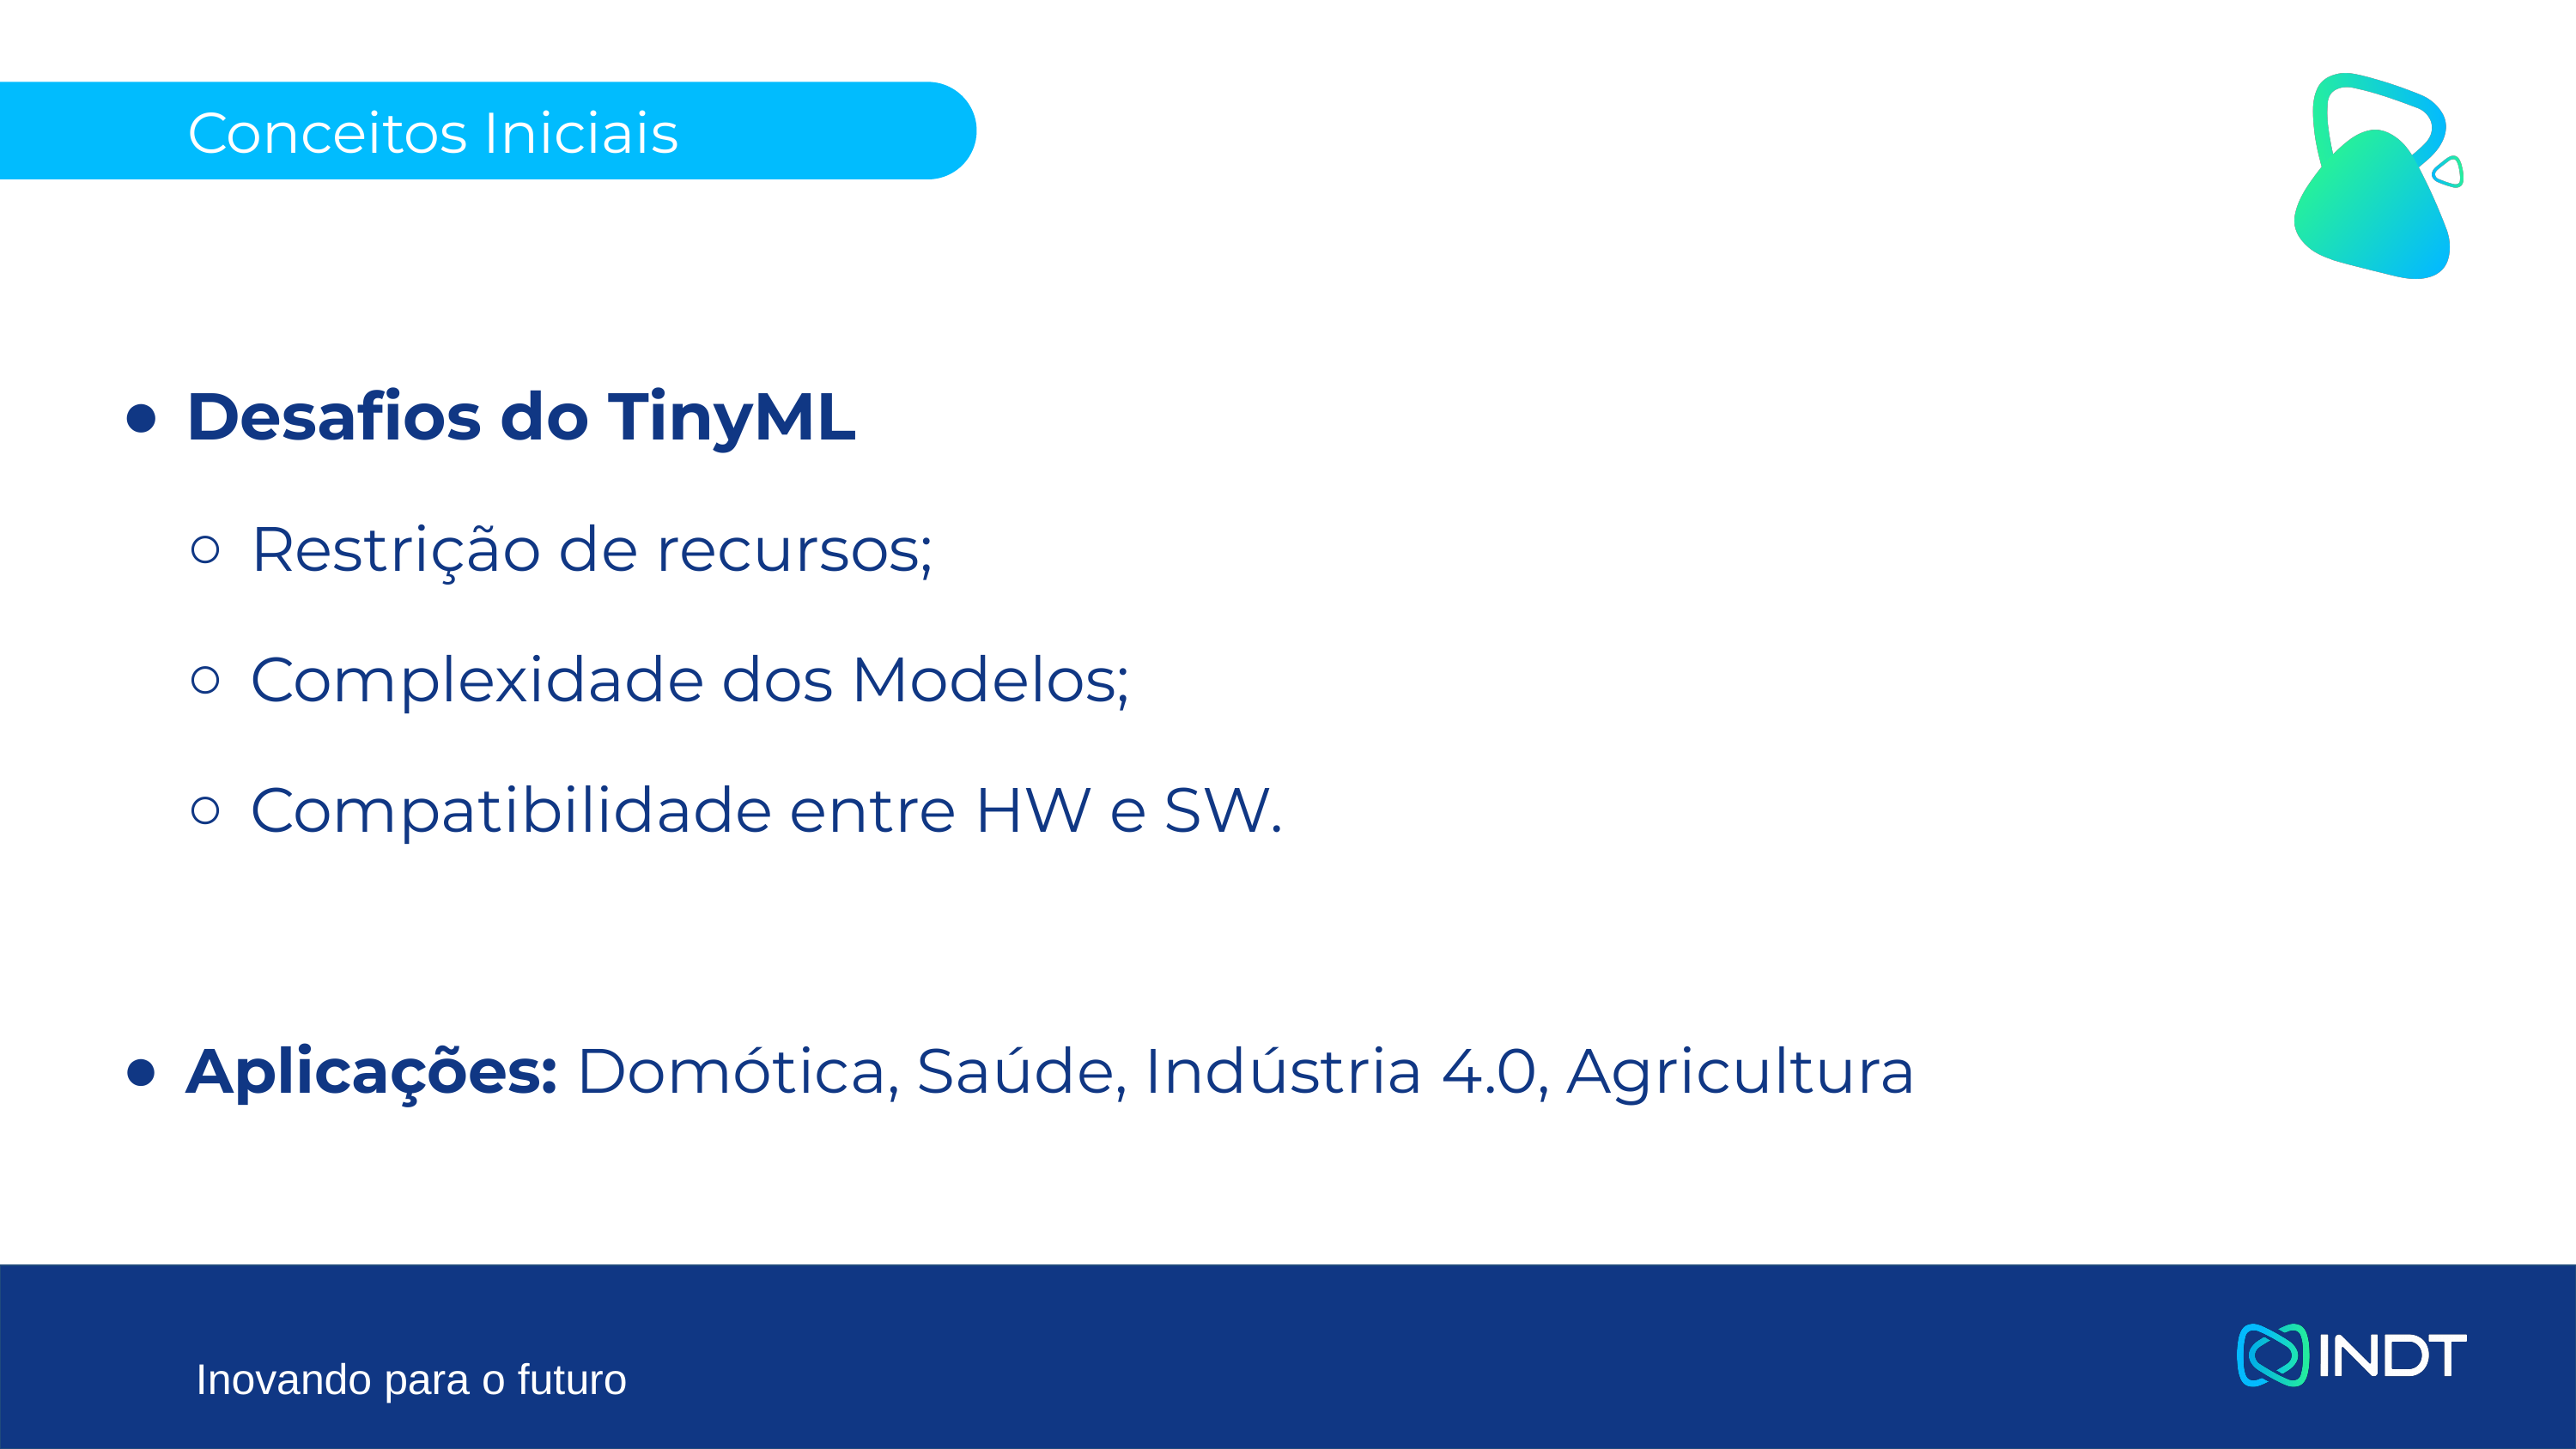

# Conceitos Iniciais
Desafios do TinyML
Restrição de recursos;
Complexidade dos Modelos;
Compatibilidade entre HW e SW.

Aplicações: Domótica, Saúde, Indústria 4.0, Agricultura